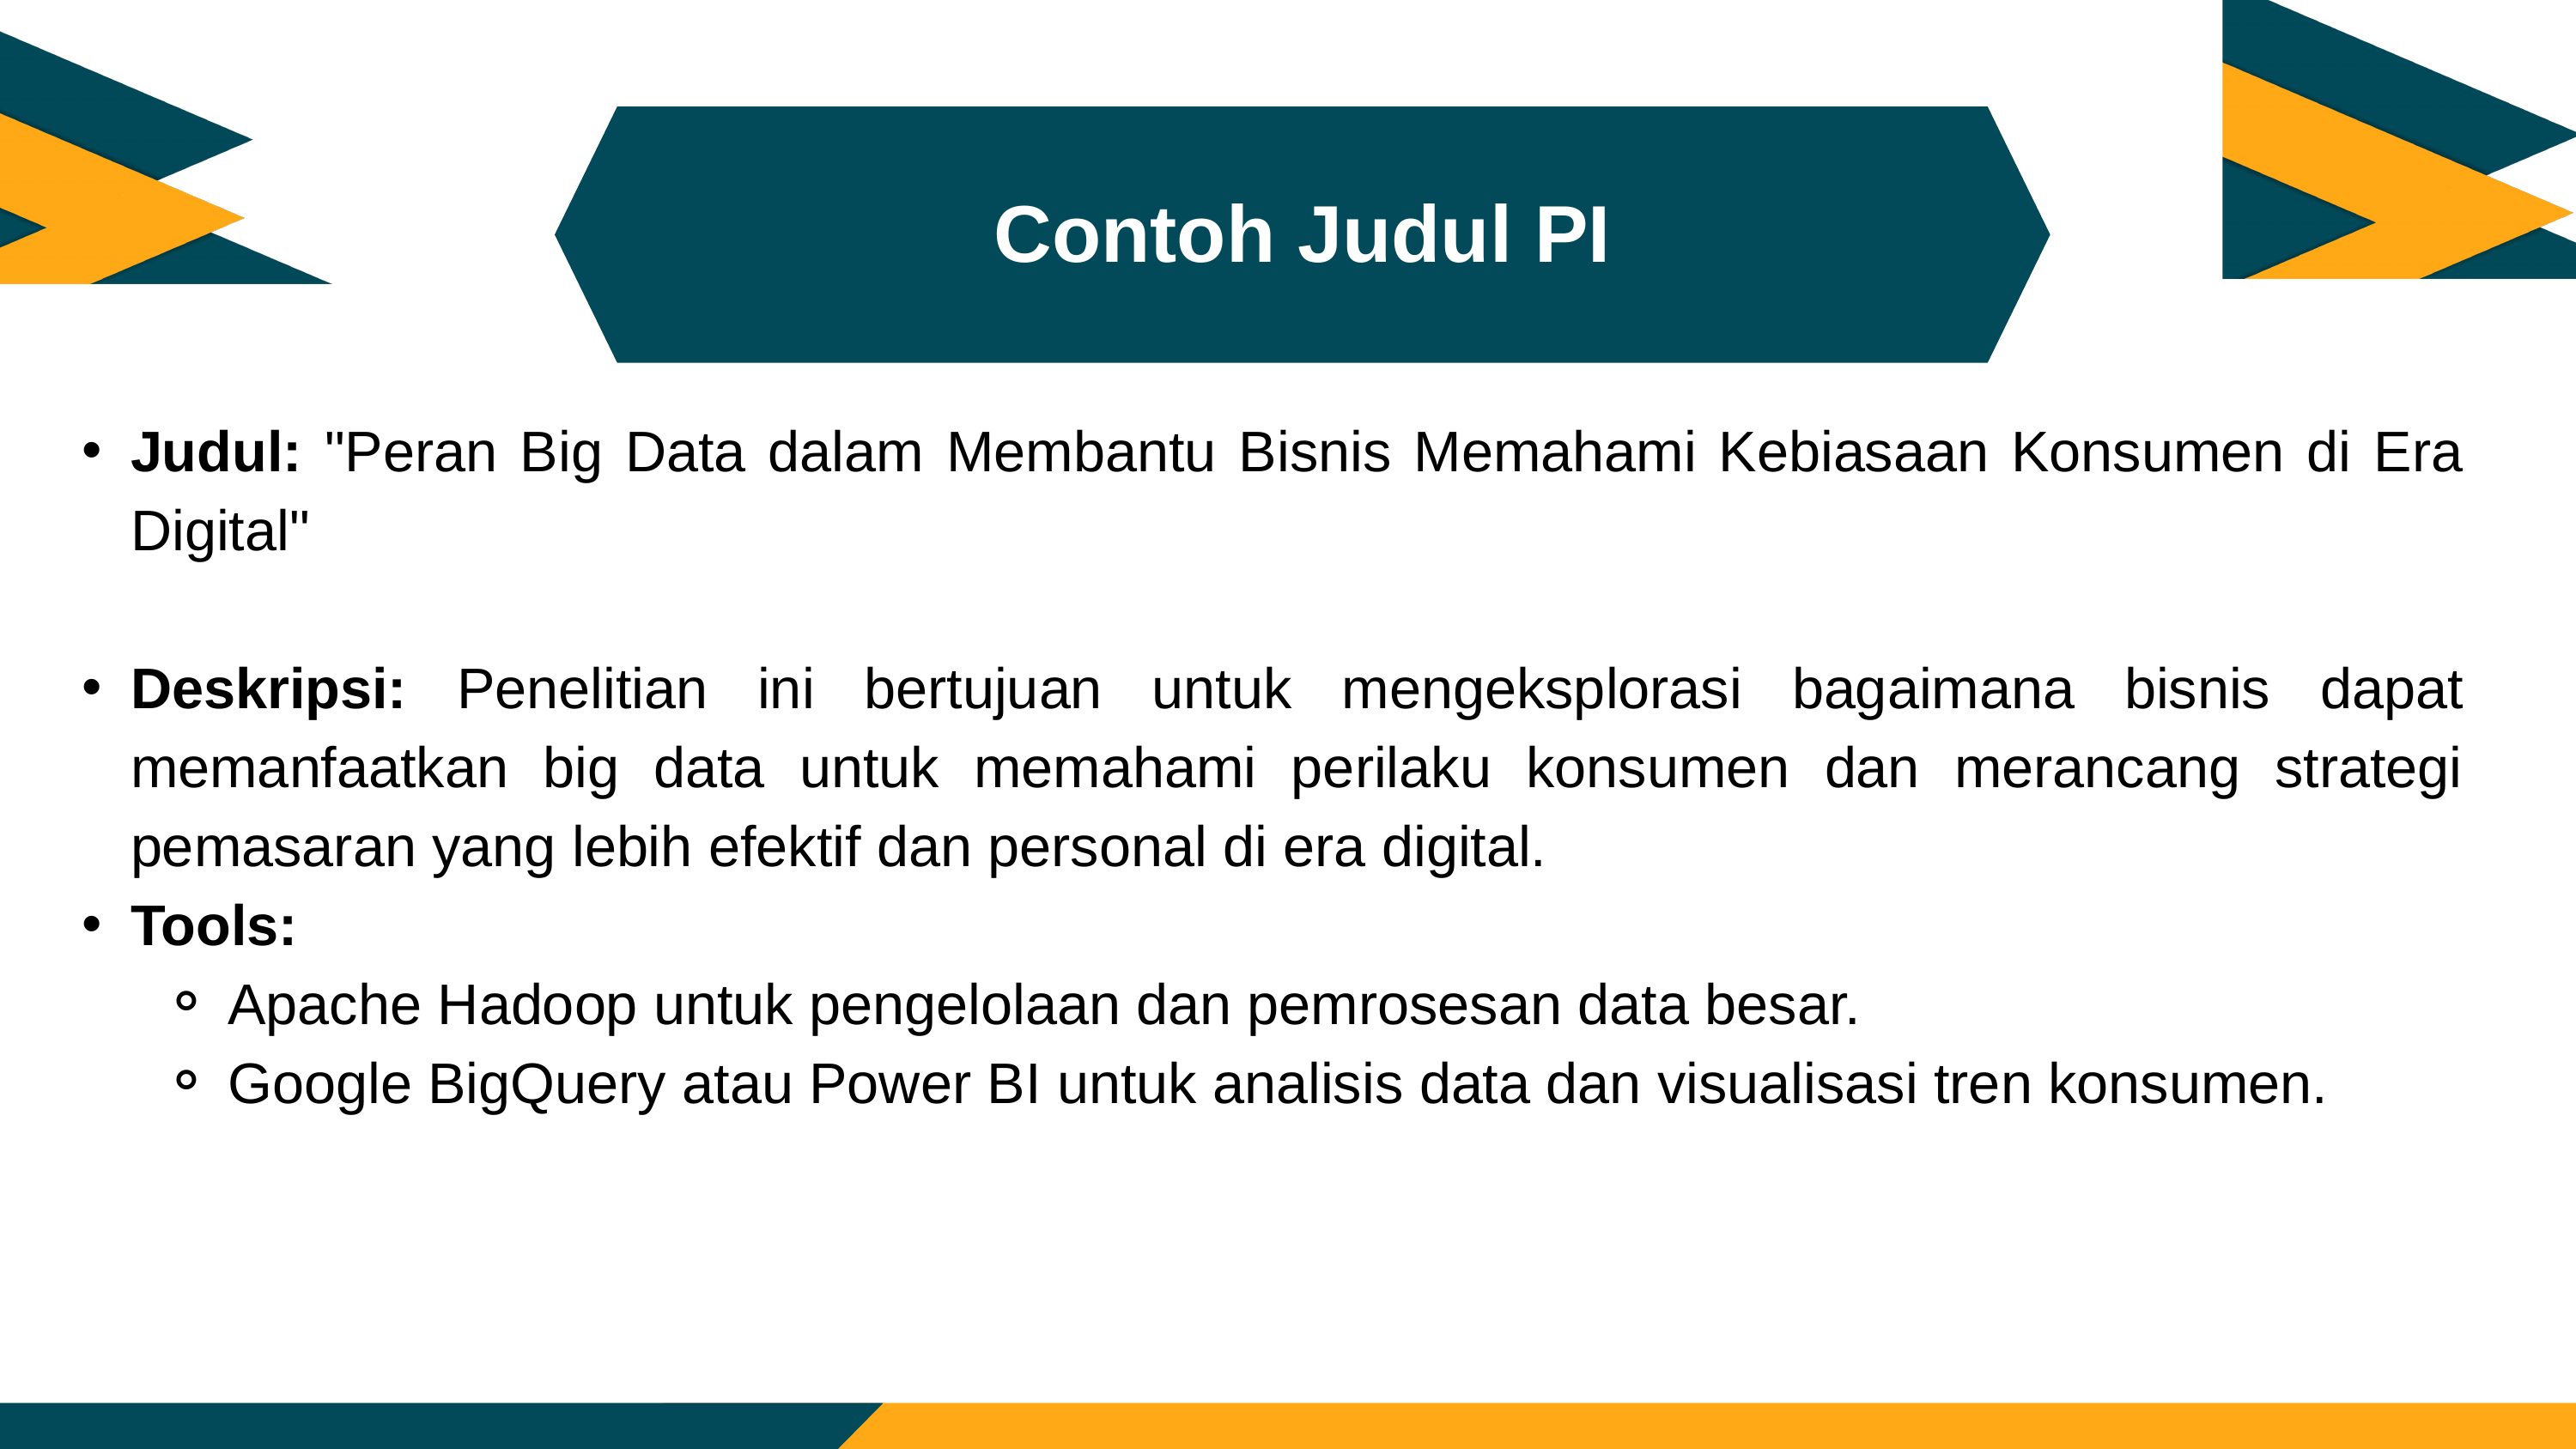

Contoh Judul PI
Judul: "Peran Big Data dalam Membantu Bisnis Memahami Kebiasaan Konsumen di Era Digital"

Deskripsi: Penelitian ini bertujuan untuk mengeksplorasi bagaimana bisnis dapat memanfaatkan big data untuk memahami perilaku konsumen dan merancang strategi pemasaran yang lebih efektif dan personal di era digital.
Tools:
Apache Hadoop untuk pengelolaan dan pemrosesan data besar.
Google BigQuery atau Power BI untuk analisis data dan visualisasi tren konsumen.